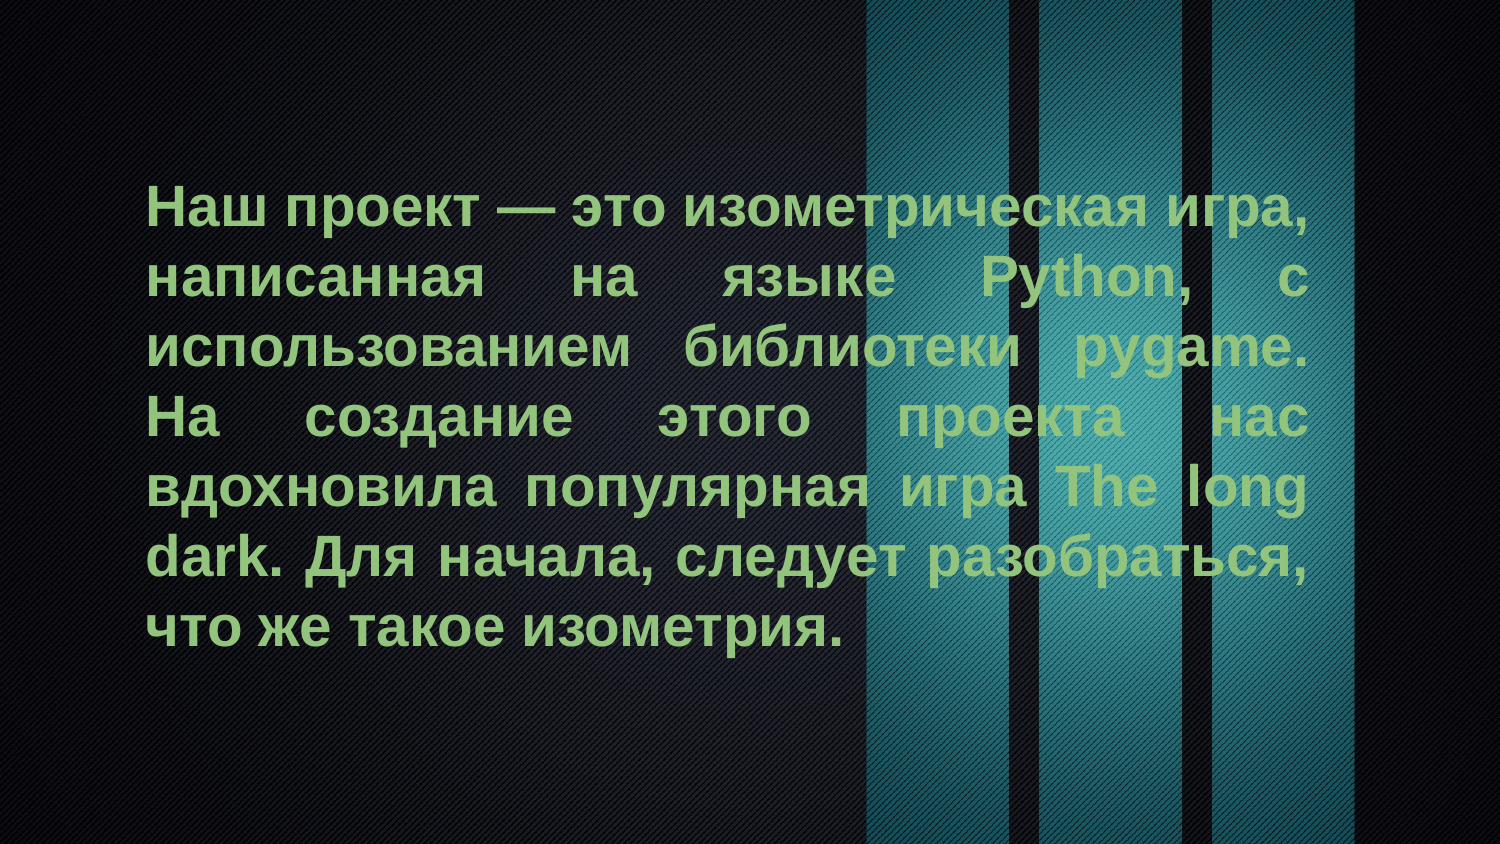

Наш проект — это изометрическая игра, написанная на языке Python, с использованием библиотеки pygame. На создание этого проекта нас вдохновила популярная игра The long dark. Для начала, следует разобраться, что же такое изометрия.